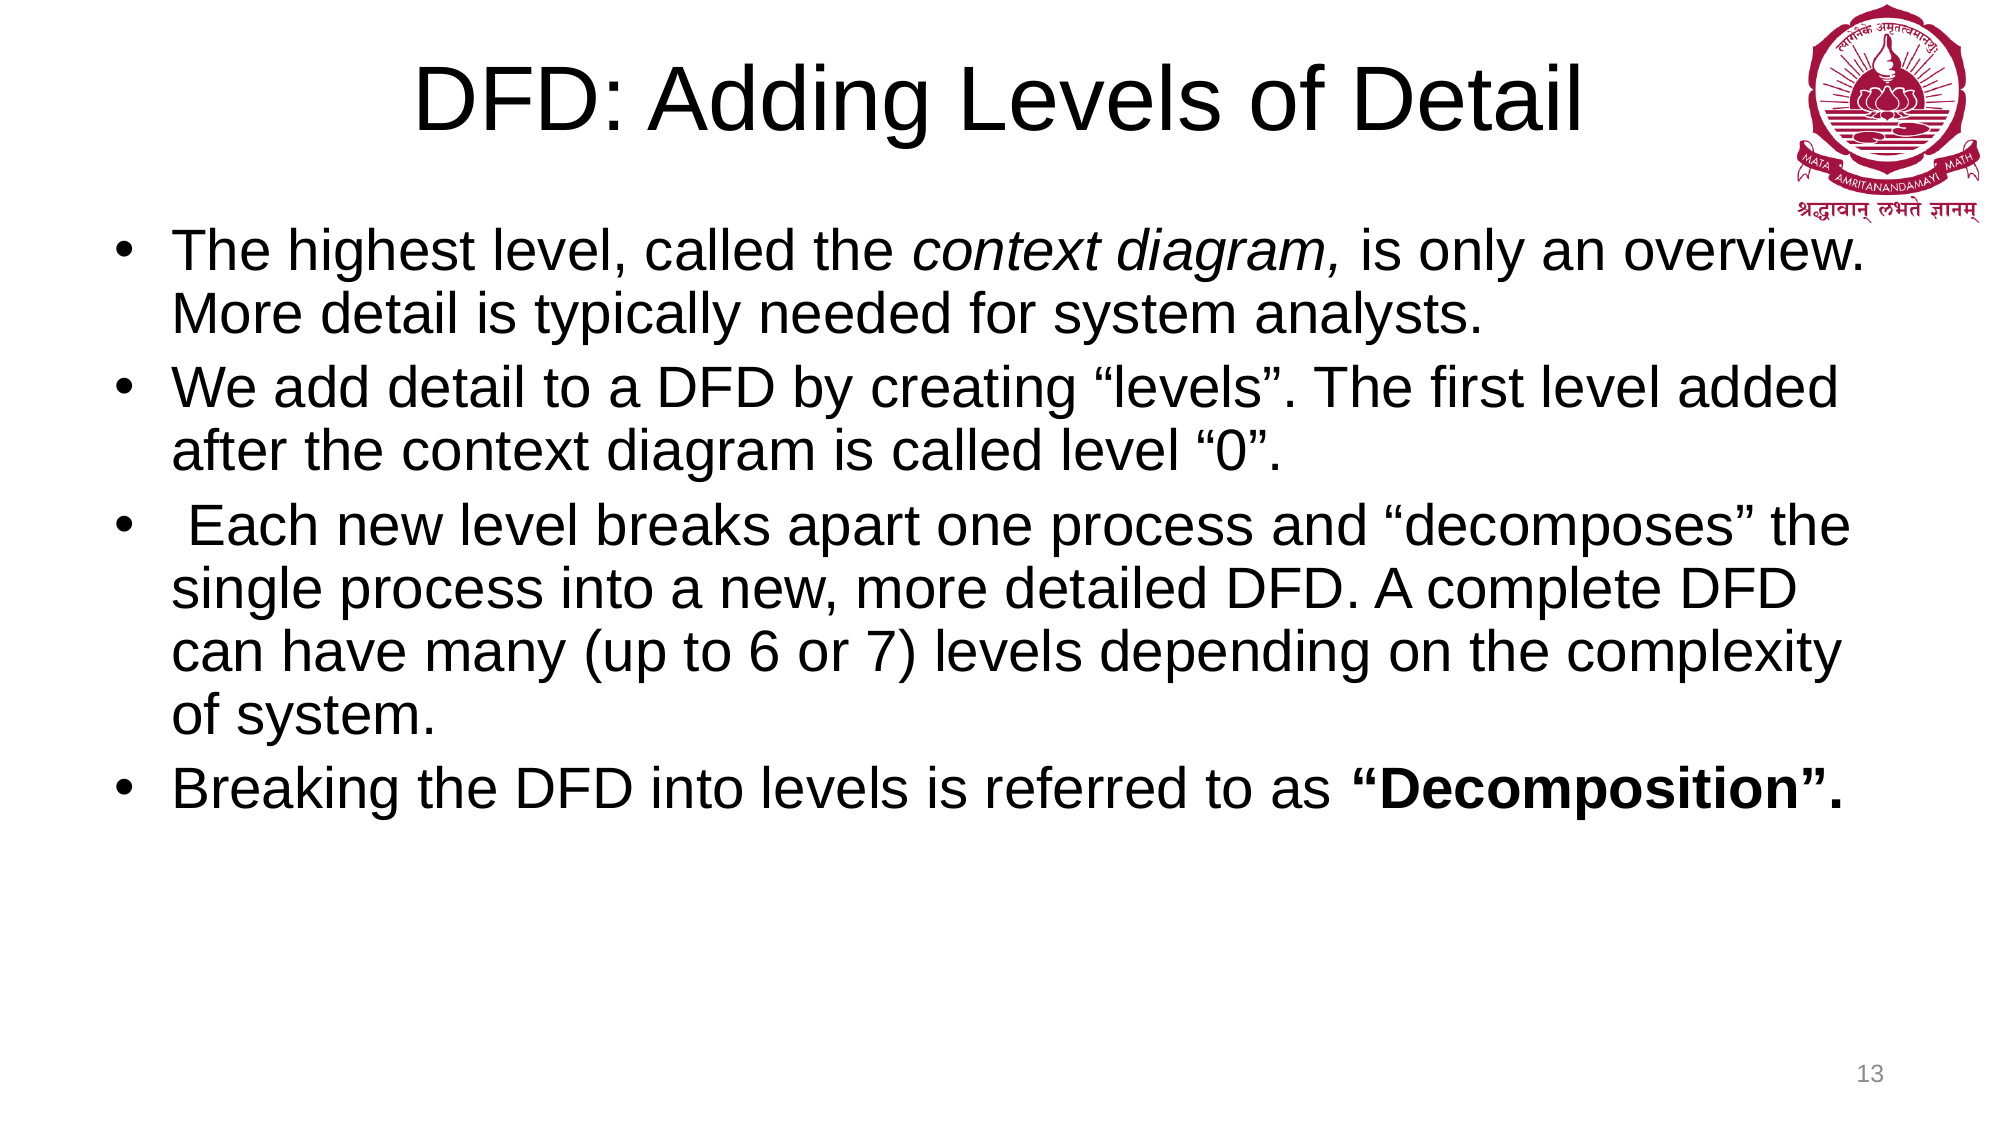

# DFD: Adding Levels of Detail
The highest level, called the context diagram, is only an overview. More detail is typically needed for system analysts.
We add detail to a DFD by creating “levels”. The first level added after the context diagram is called level “0”.
 Each new level breaks apart one process and “decomposes” the single process into a new, more detailed DFD. A complete DFD can have many (up to 6 or 7) levels depending on the complexity of system.
Breaking the DFD into levels is referred to as “Decomposition”.
13